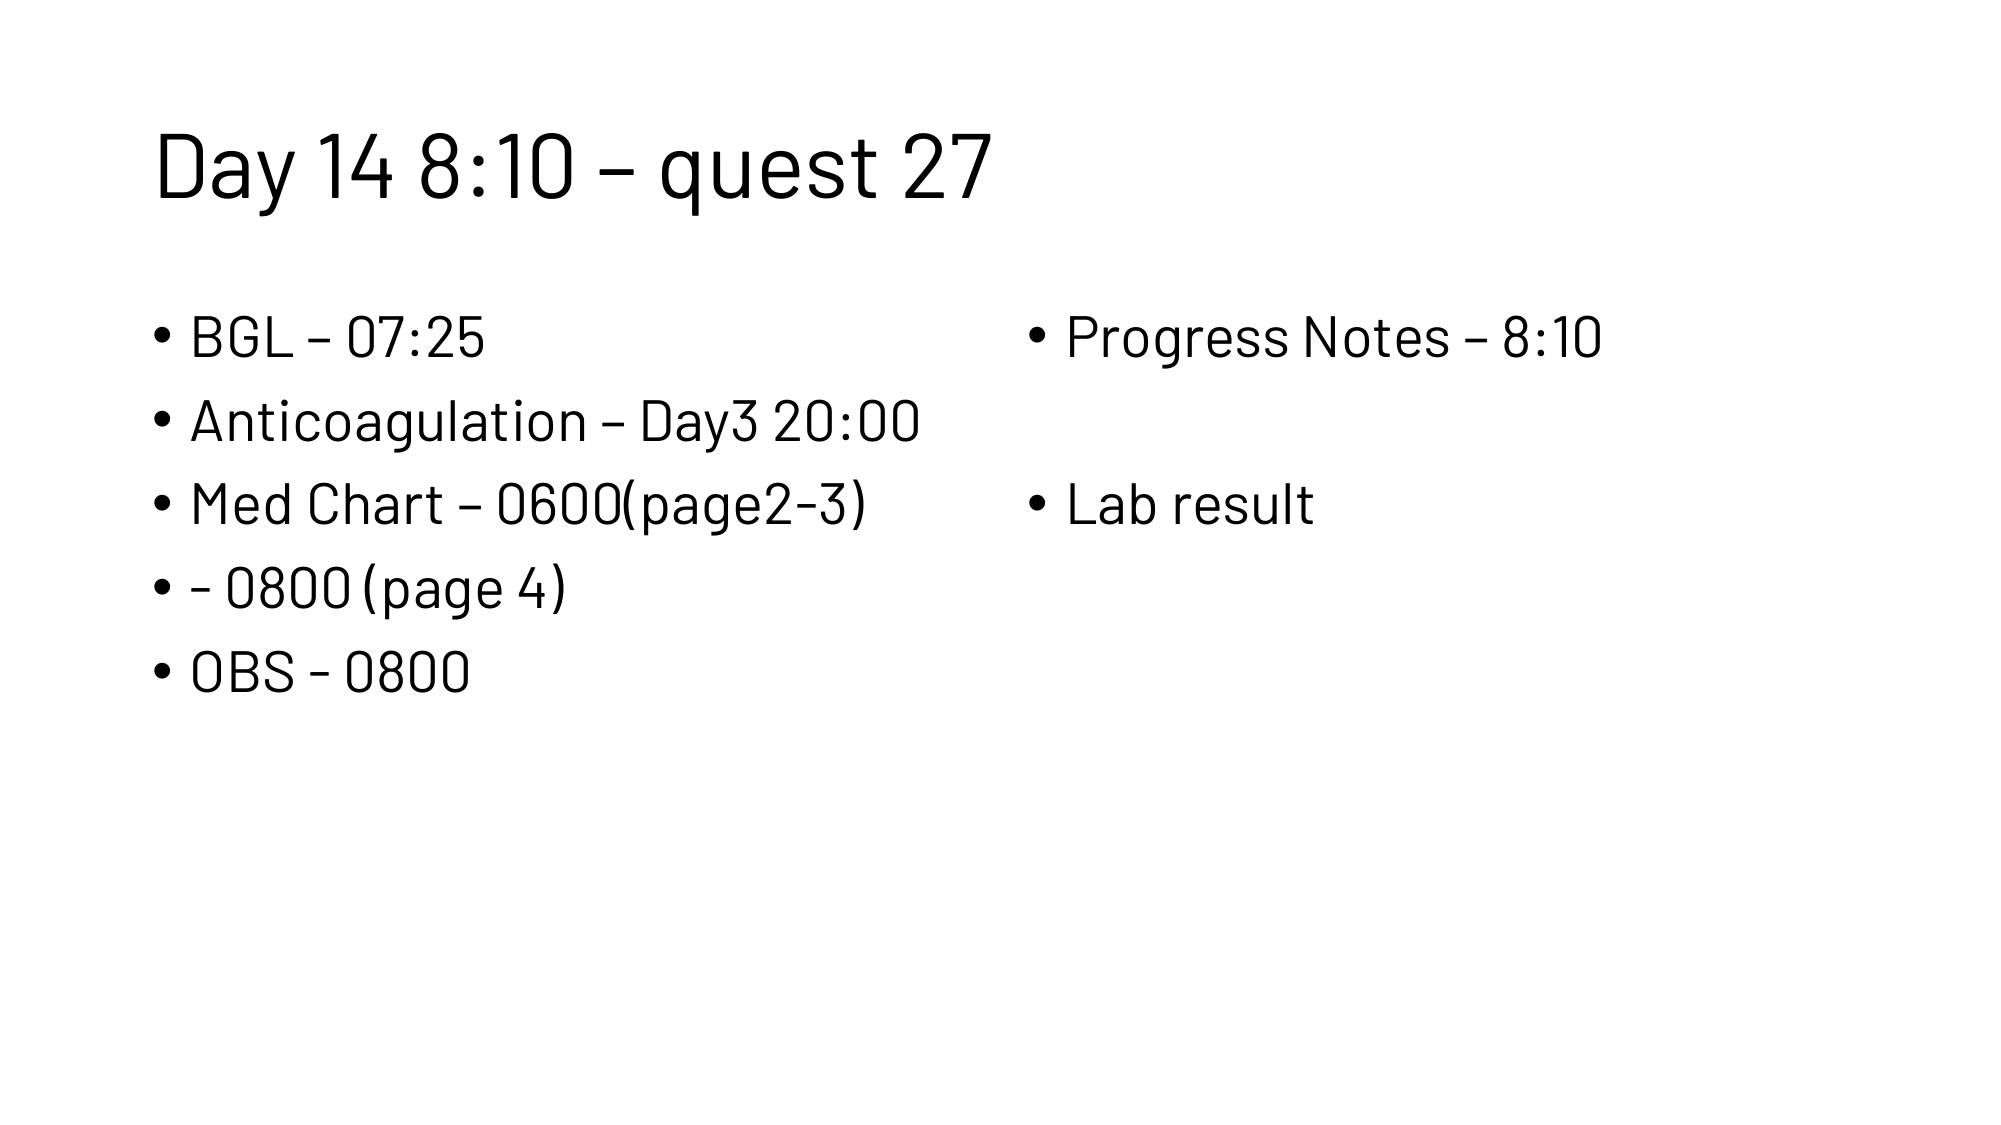

# Day 14 8:10 – quest 27
BGL – 07:25
Anticoagulation – Day3 20:00
Med Chart – 0600(page2-3)
- 0800 (page 4)
OBS - 0800

Progress Notes – 8:10

Lab result